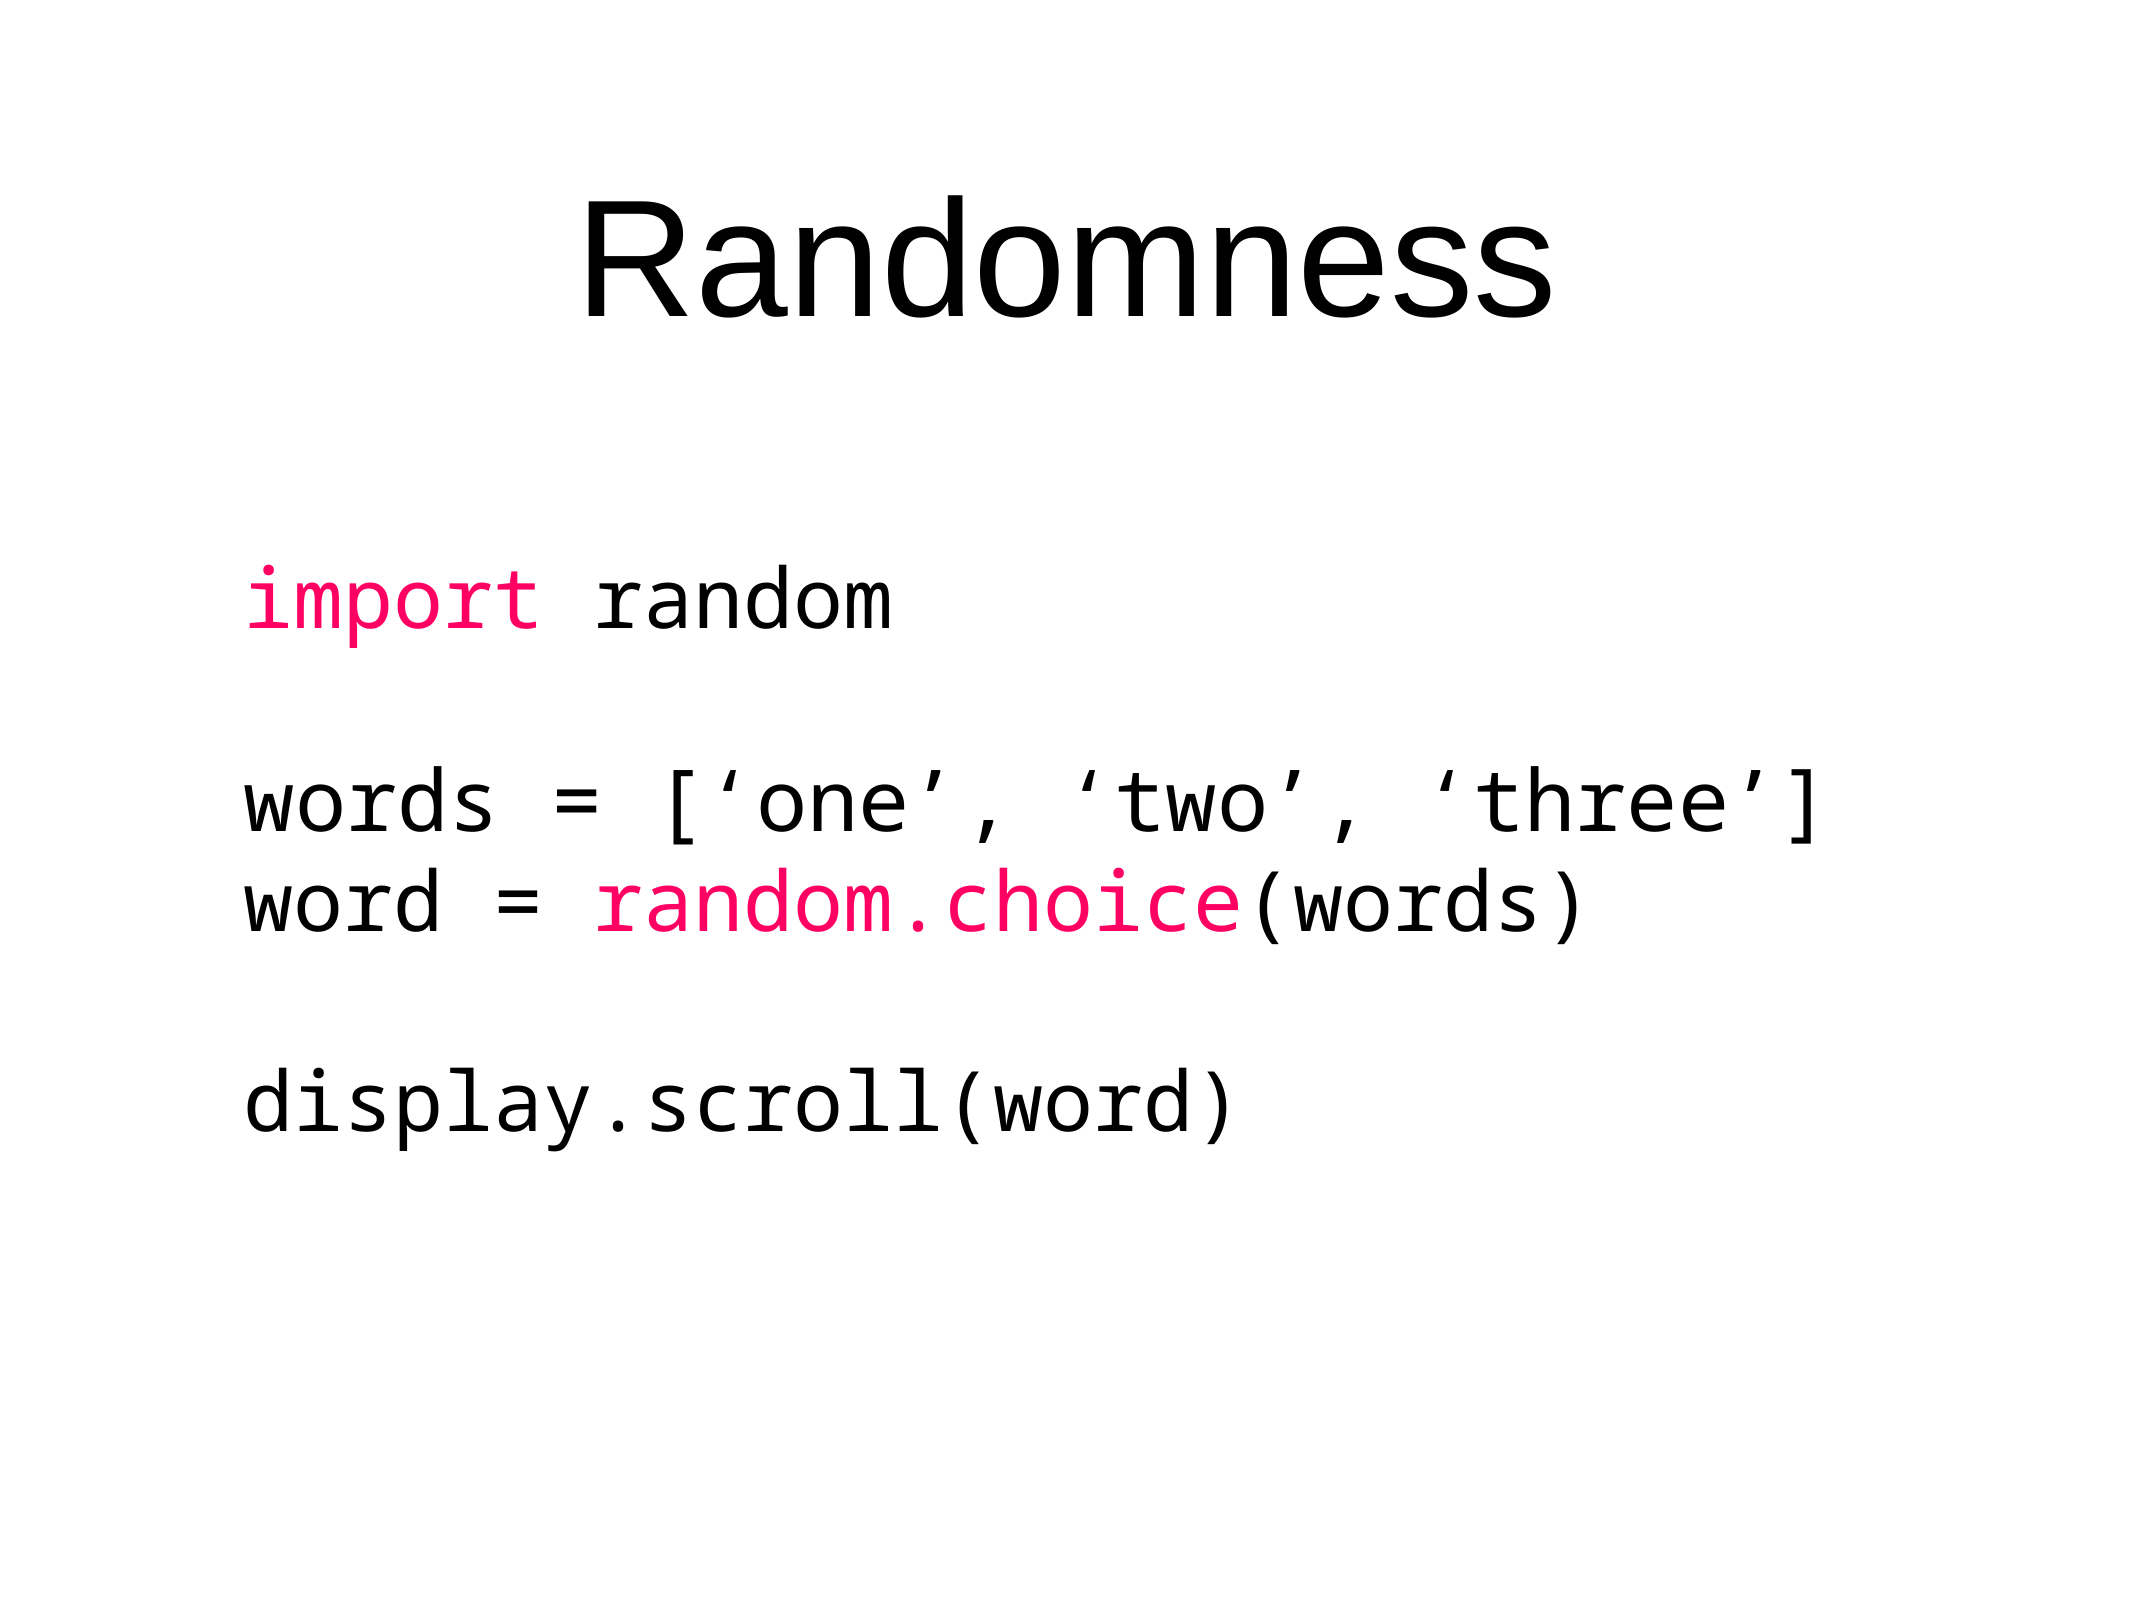

# Randomness
import random

words = [‘one’, ‘two’, ‘three’]
word = random.choice(words)

display.scroll(word)